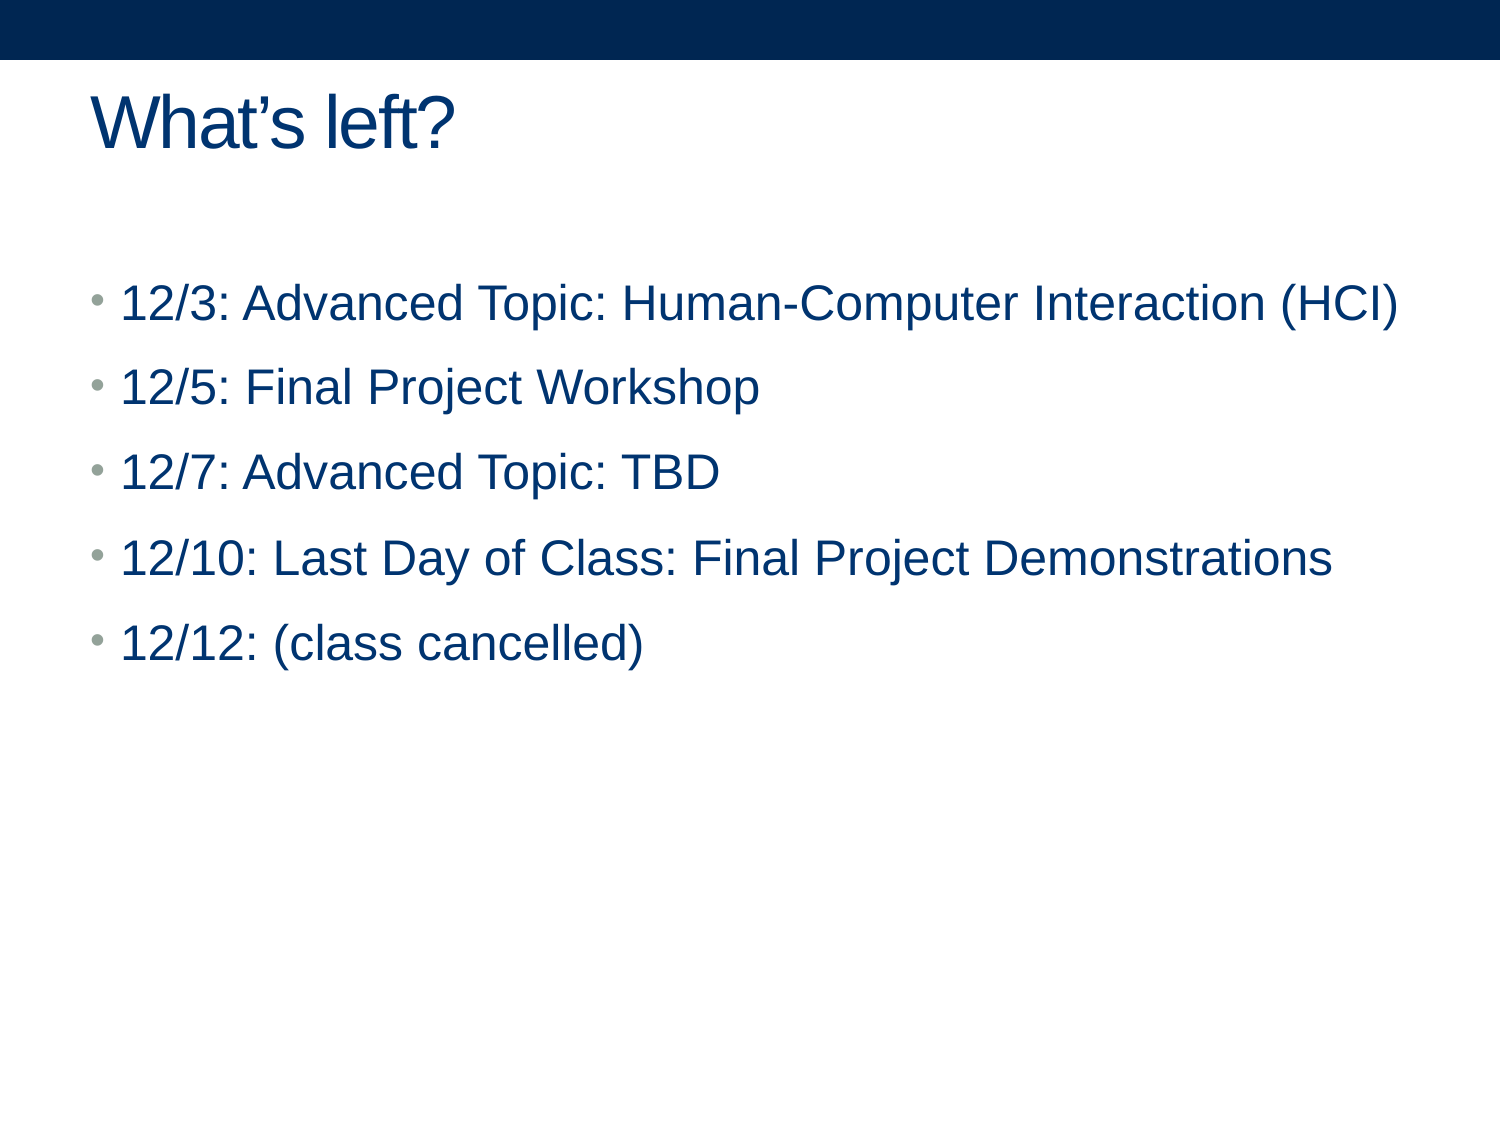

# What’s left?
12/3: Advanced Topic: Human-Computer Interaction (HCI)
12/5: Final Project Workshop
12/7: Advanced Topic: TBD
12/10: Last Day of Class: Final Project Demonstrations
12/12: (class cancelled)